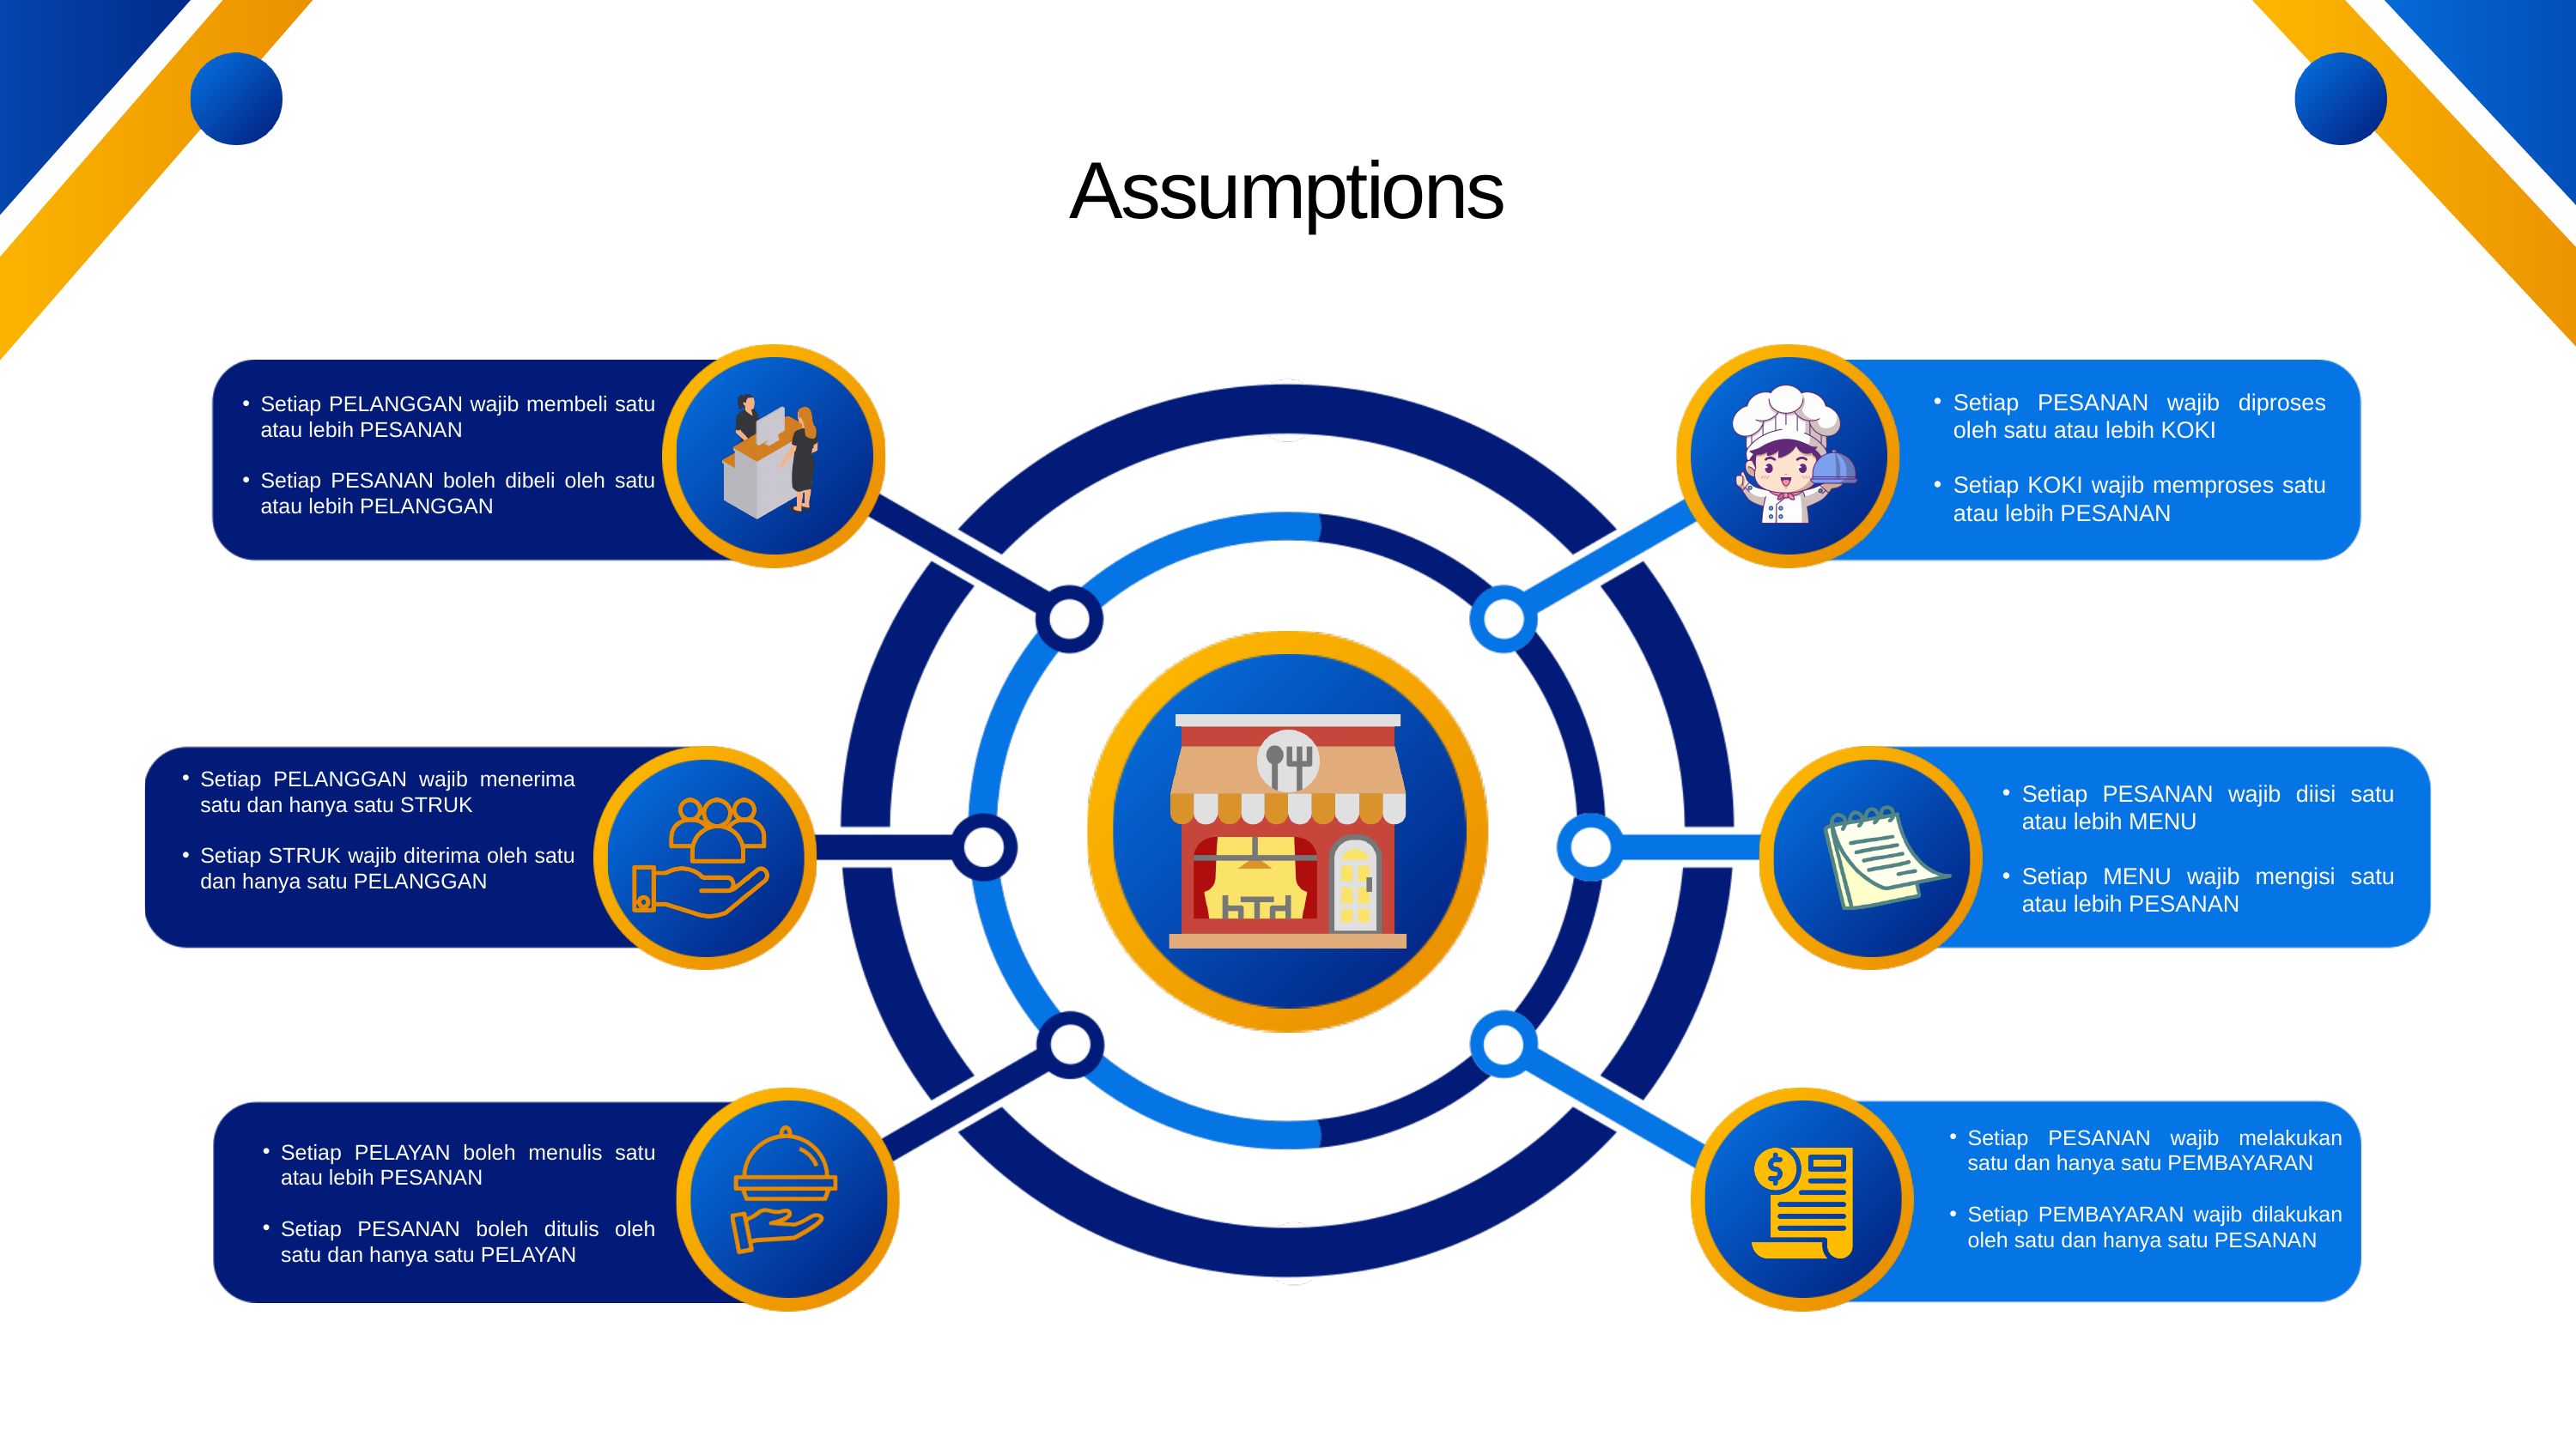

Assumptions

Setiap PESANAN wajib diproses oleh satu atau lebih KOKI

Setiap KOKI wajib memproses satu atau lebih PESANAN
Setiap PELANGGAN wajib membeli satu atau lebih PESANAN

Setiap PESANAN boleh dibeli oleh satu atau lebih PELANGGAN

Setiap PELANGGAN wajib menerima satu dan hanya satu STRUK

Setiap STRUK wajib diterima oleh satu dan hanya satu PELANGGAN

Setiap PESANAN wajib diisi satu atau lebih MENU

Setiap MENU wajib mengisi satu atau lebih PESANAN

Setiap PESANAN wajib melakukan satu dan hanya satu PEMBAYARAN

Setiap PEMBAYARAN wajib dilakukan oleh satu dan hanya satu PESANAN

Setiap PELAYAN boleh menulis satu atau lebih PESANAN

Setiap PESANAN boleh ditulis oleh satu dan hanya satu PELAYAN